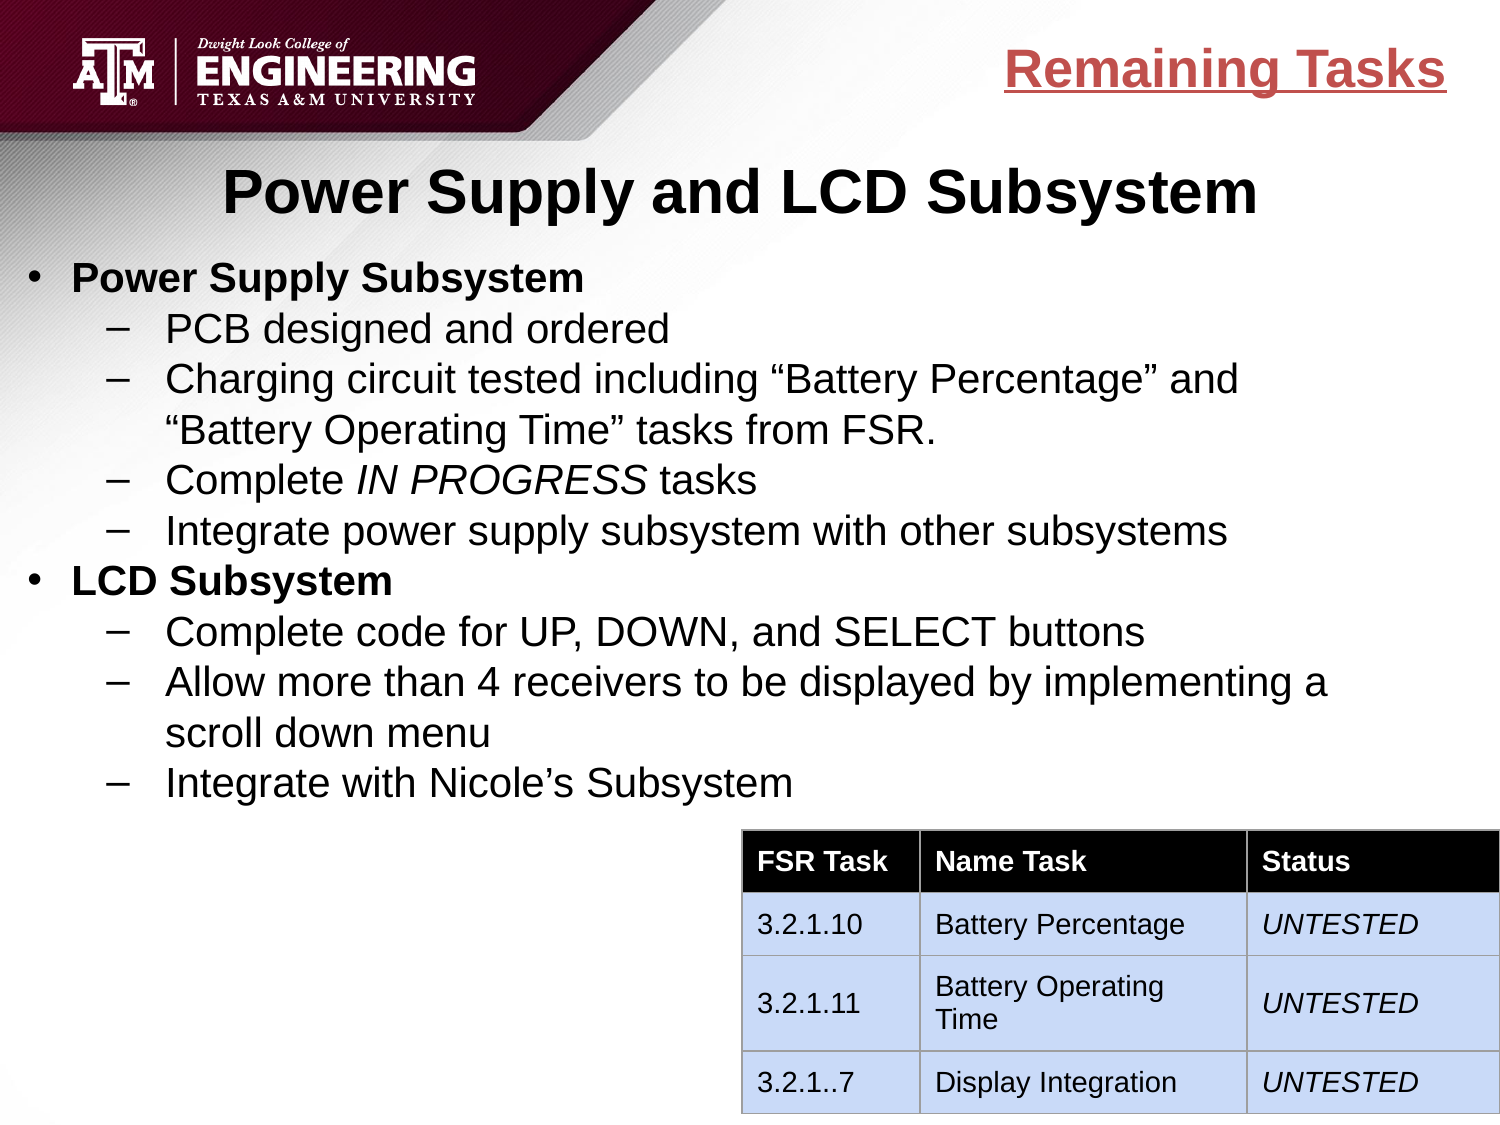

Remaining Tasks
# Power Supply and LCD Subsystem
Power Supply Subsystem
PCB designed and ordered
Charging circuit tested including “Battery Percentage” and “Battery Operating Time” tasks from FSR.
Complete IN PROGRESS tasks
Integrate power supply subsystem with other subsystems
LCD Subsystem
Complete code for UP, DOWN, and SELECT buttons
Allow more than 4 receivers to be displayed by implementing a scroll down menu
Integrate with Nicole’s Subsystem
| FSR Task | Name Task | Status |
| --- | --- | --- |
| 3.2.1.10 | Battery Percentage | UNTESTED |
| 3.2.1.11 | Battery Operating Time | UNTESTED |
| 3.2.1..7 | Display Integration | UNTESTED |